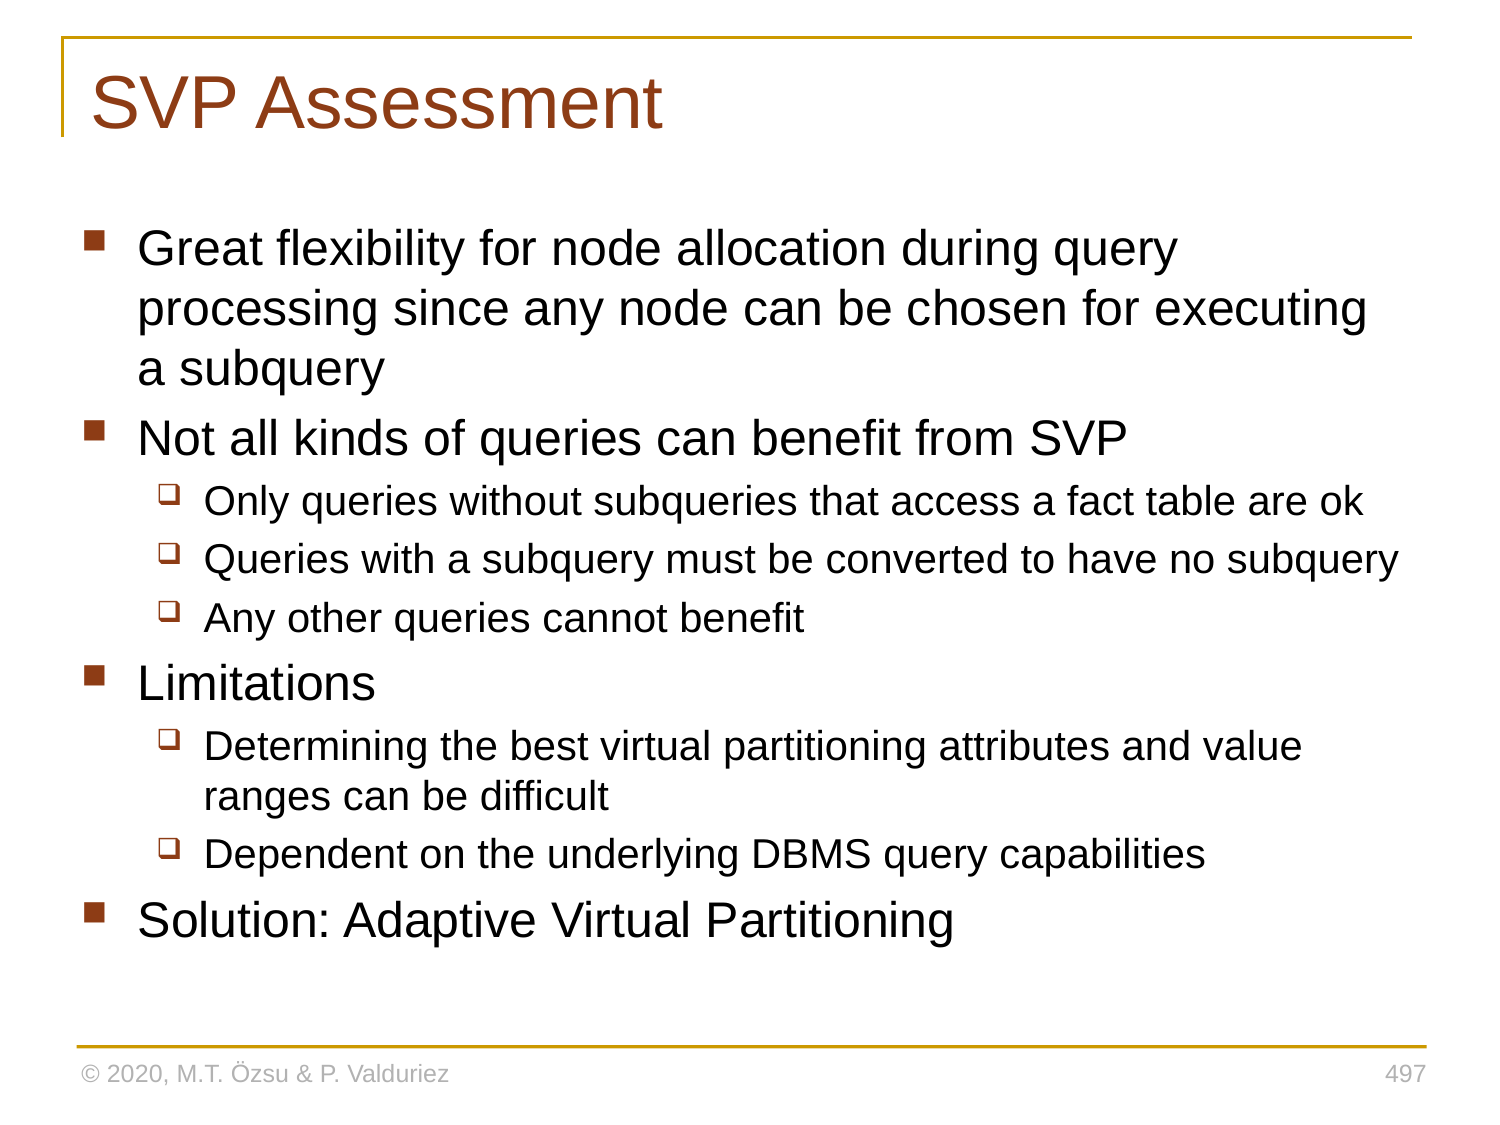

# SVP Assessment
Great flexibility for node allocation during query processing since any node can be chosen for executing a subquery
Not all kinds of queries can benefit from SVP
Only queries without subqueries that access a fact table are ok
Queries with a subquery must be converted to have no subquery
Any other queries cannot benefit
Limitations
Determining the best virtual partitioning attributes and value ranges can be difficult
Dependent on the underlying DBMS query capabilities
Solution: Adaptive Virtual Partitioning
© 2020, M.T. Özsu & P. Valduriez
497